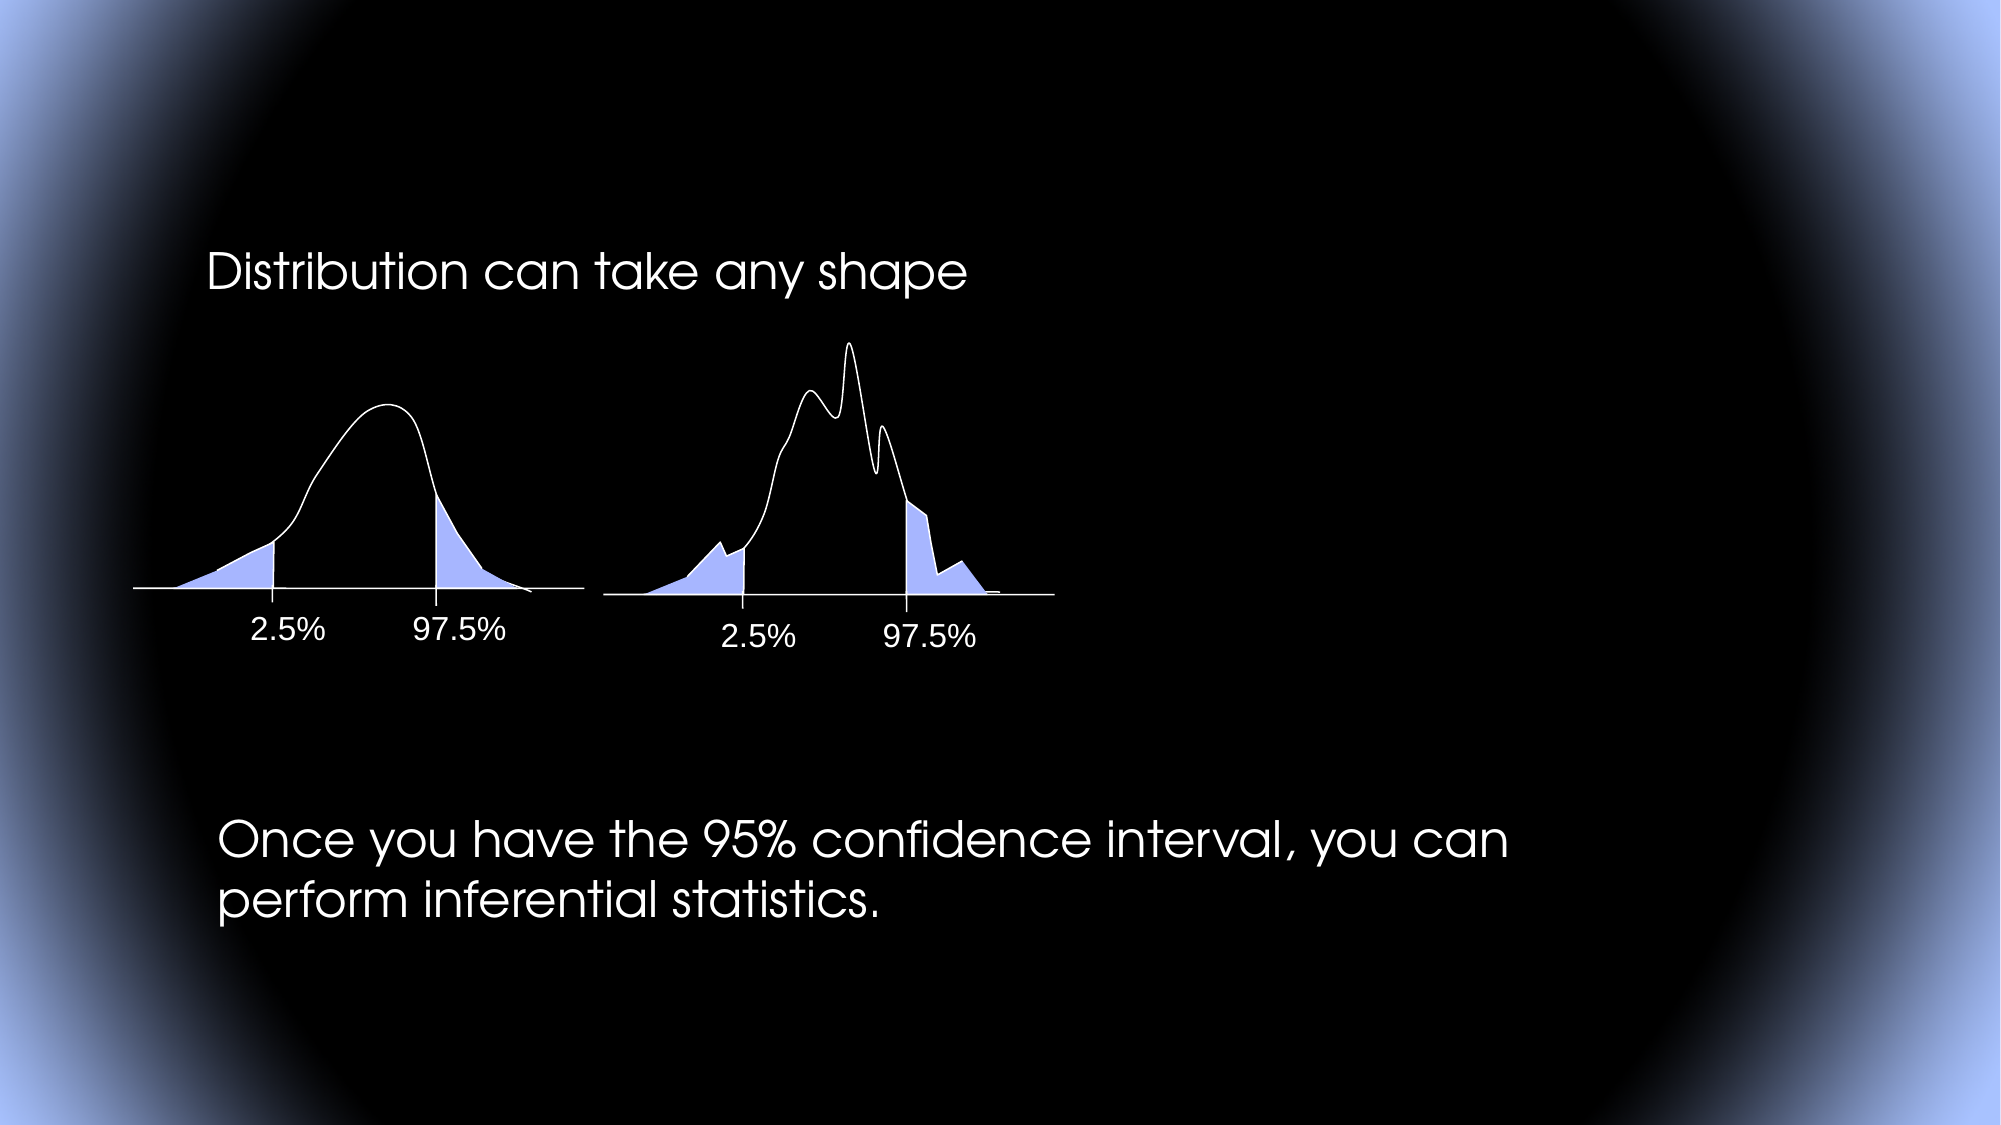

Distribution can take any shape

2.5%
97.5%
2.5%
97.5%
Once you have the 95% confidence interval, you can perform inferential statistics.